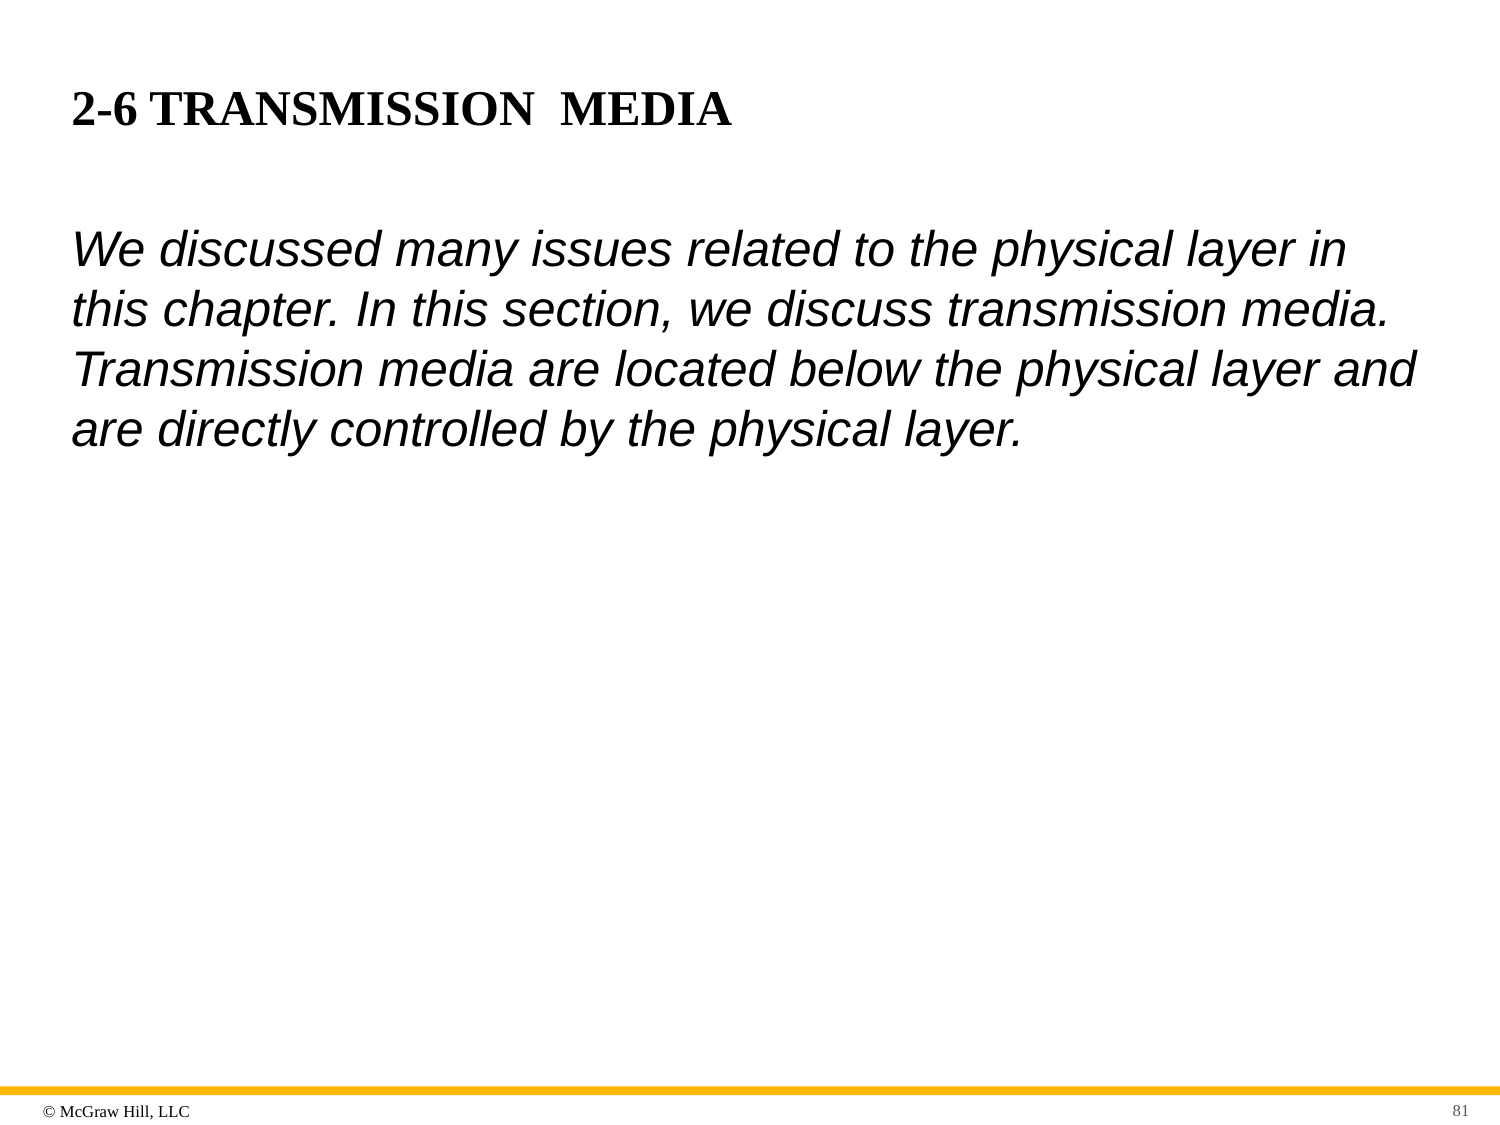

# 2-6 TRANSMISSION  MEDIA
We discussed many issues related to the physical layer in this chapter. In this section, we discuss transmission media. Transmission media are located below the physical layer and are directly controlled by the physical layer.
81